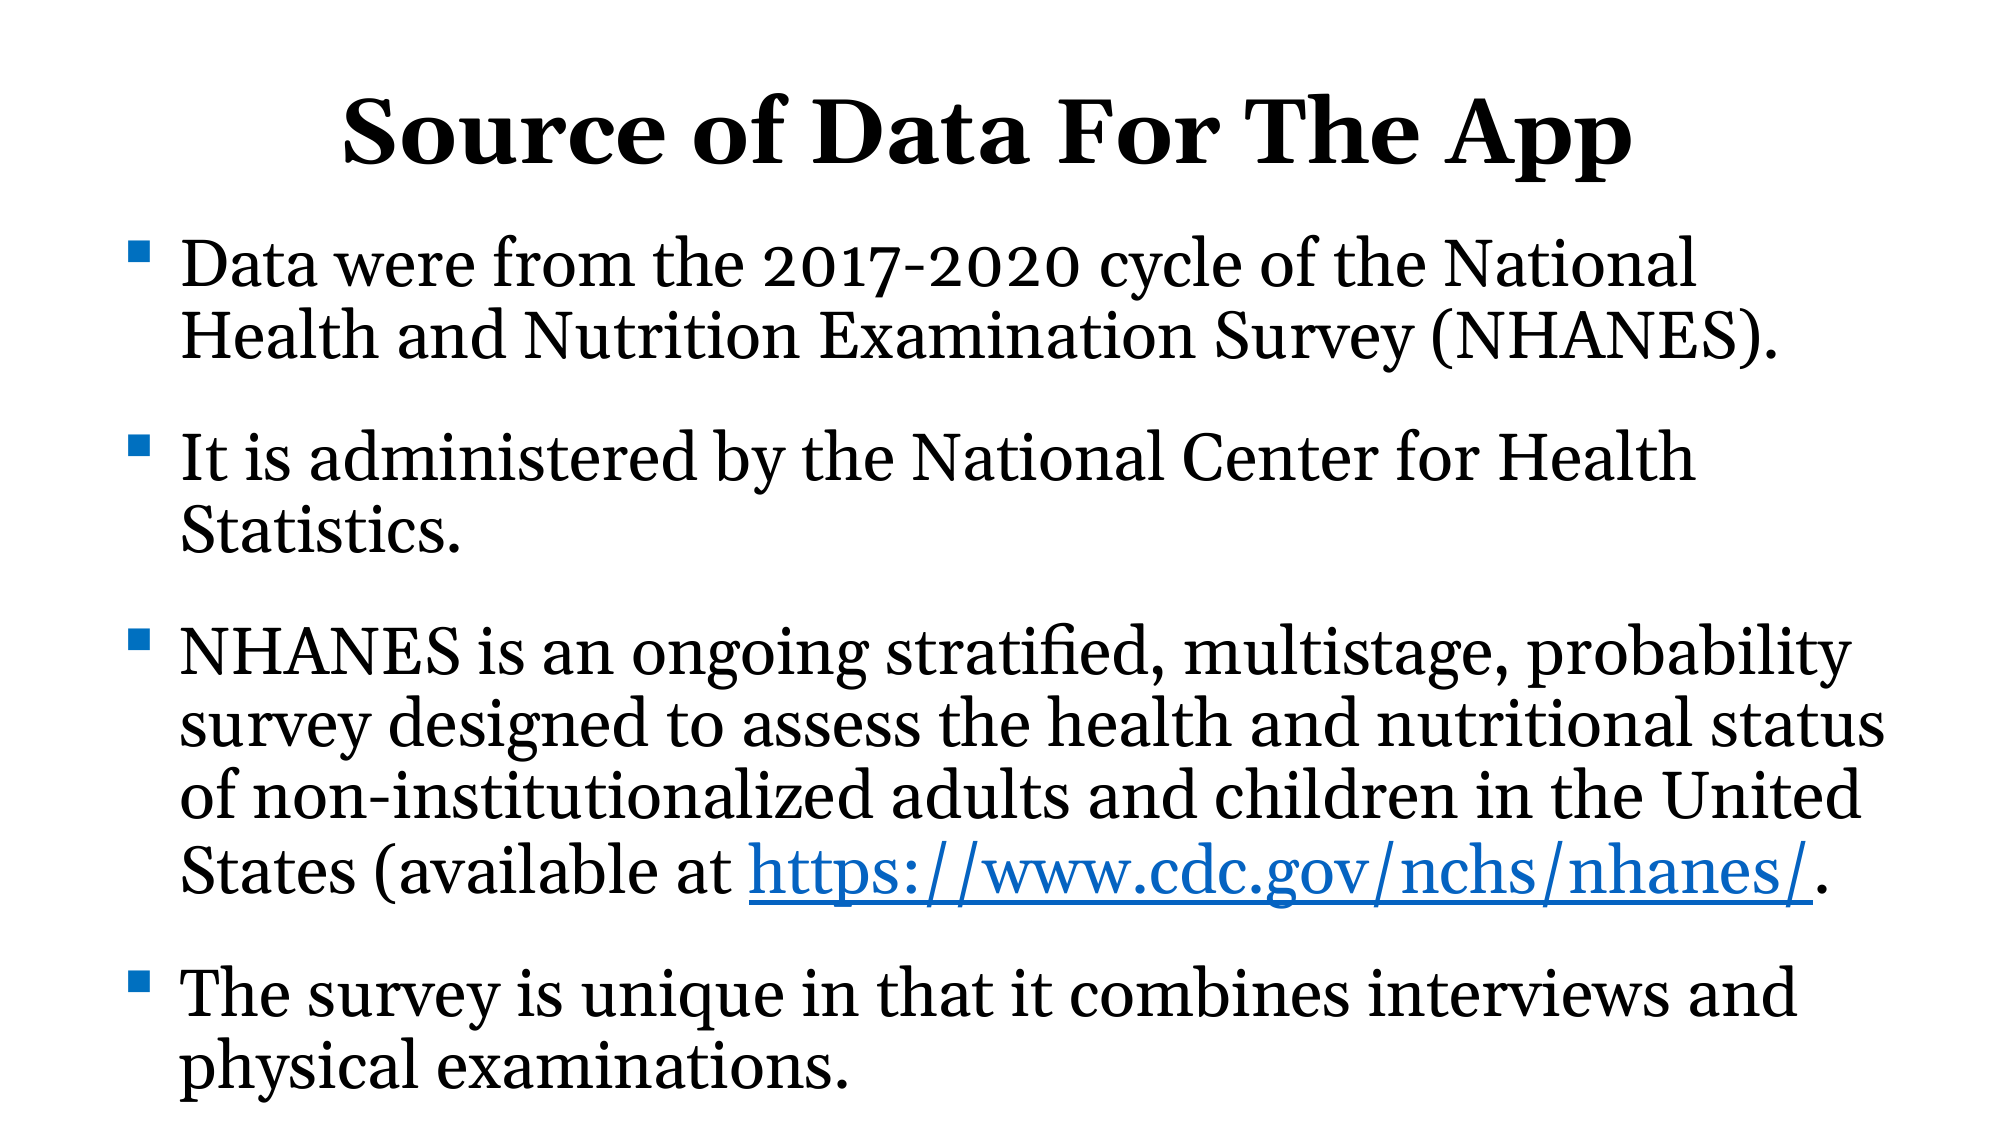

# Source of Data For The App
Data were from the 2017-2020 cycle of the National Health and Nutrition Examination Survey (NHANES).
It is administered by the National Center for Health Statistics.
NHANES is an ongoing stratified, multistage, probability survey designed to assess the health and nutritional status of non-institutionalized adults and children in the United States (available at https://www.cdc.gov/nchs/nhanes/.
The survey is unique in that it combines interviews and physical examinations.